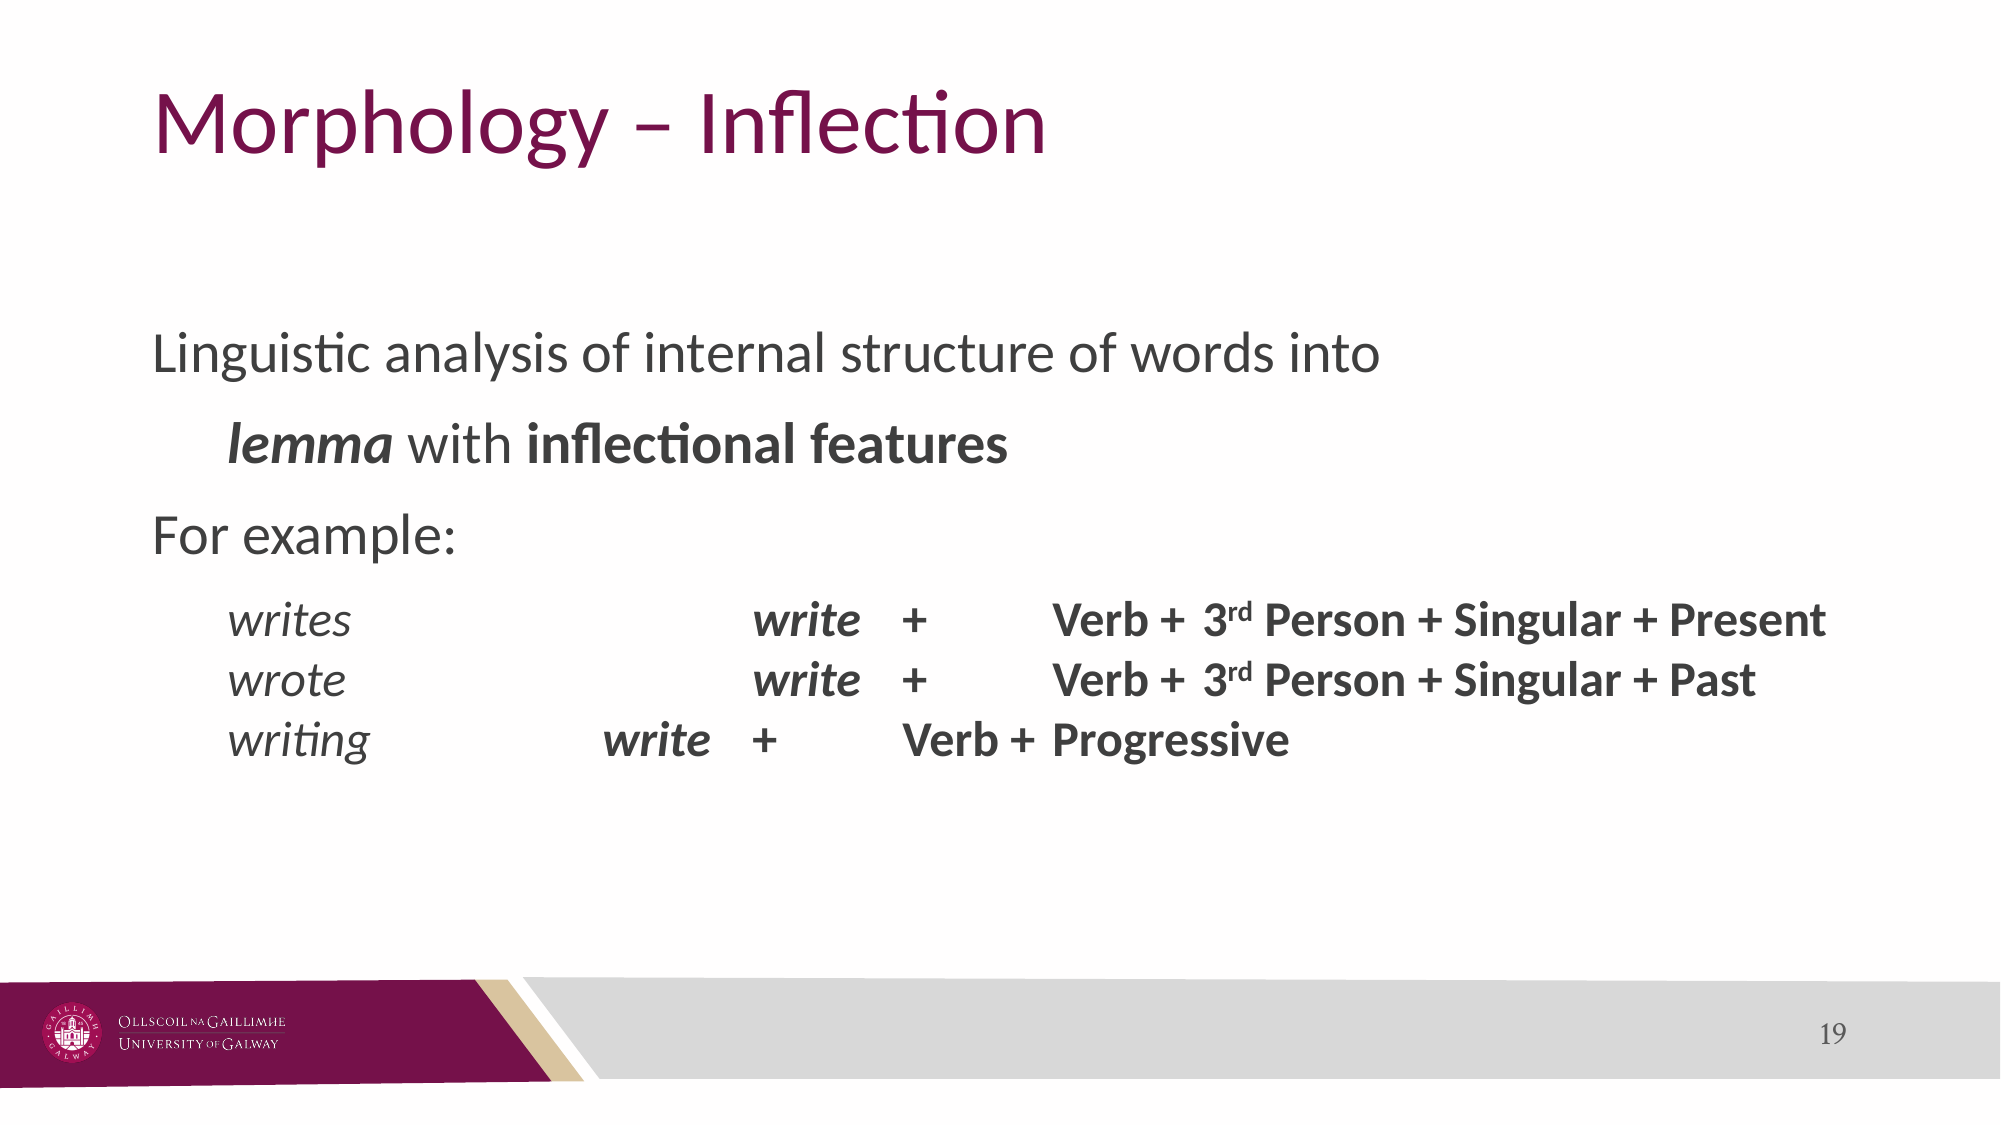

# Morphology – Inflection
Linguistic analysis of internal structure of words into
lemma with inflectional features
For example:
writes			write 	+	Verb + 	3rd Person + Singular + Present
wrote			write	+	Verb + 	3rd Person + Singular + Past
writing 		write	+	Verb + 	Progressive

19